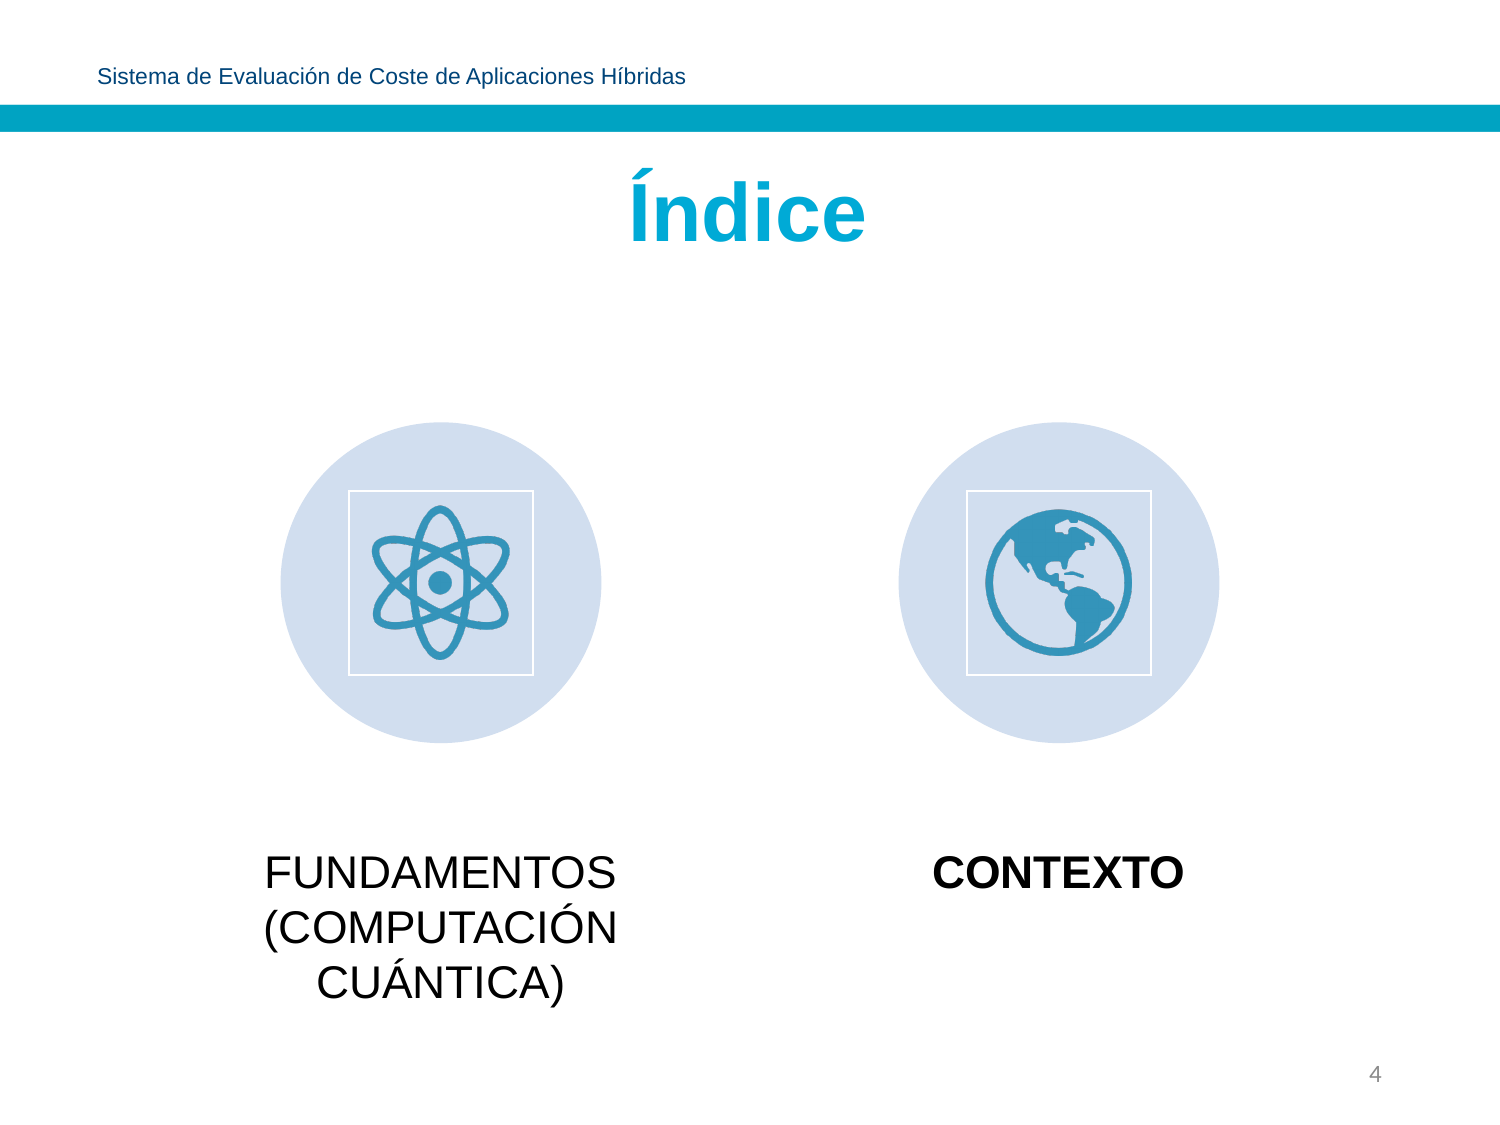

Sistema de Evaluación de Coste de Aplicaciones Híbridas

Índice
Fundamentos (Computación cuántica)
Contexto
4